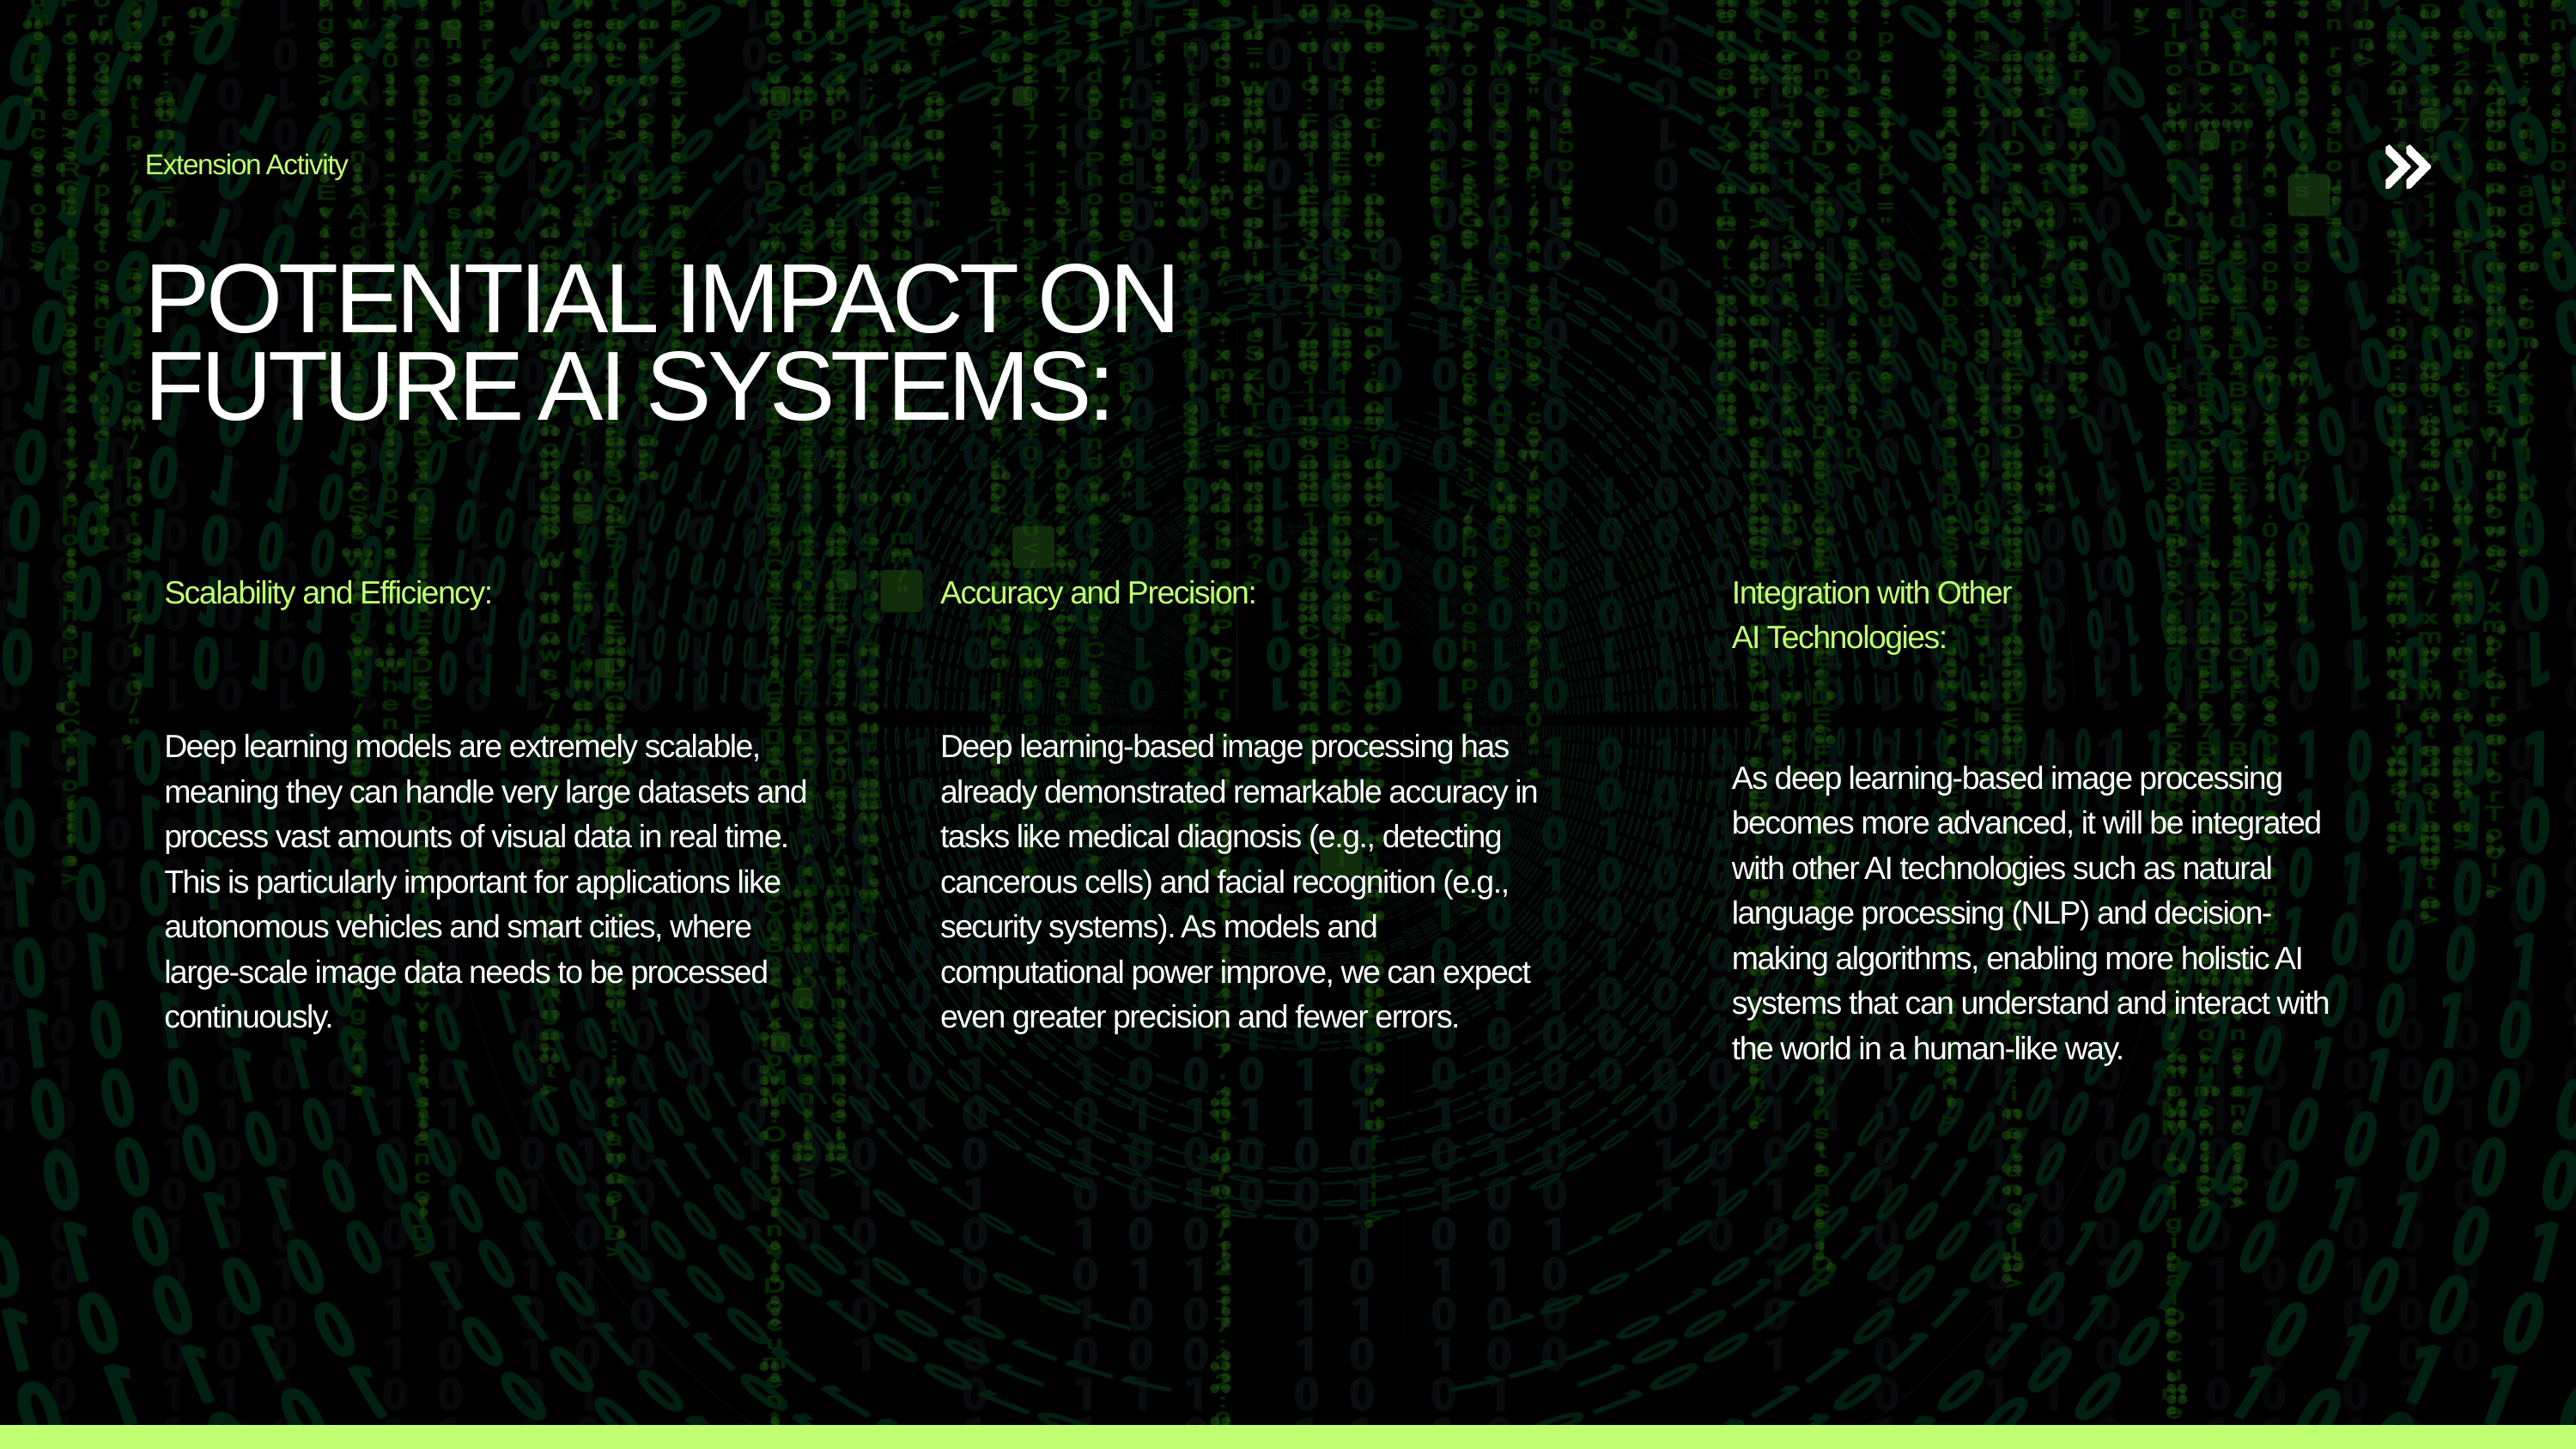

Extension Activity

POTENTIAL IMPACT ON FUTURE AI SYSTEMS:
Scalability and Efficiency:
Accuracy and Precision:
Integration with Other AI Technologies:
Deep learning models are extremely scalable, meaning they can handle very large datasets and process vast amounts of visual data in real time. This is particularly important for applications like autonomous vehicles and smart cities, where large-scale image data needs to be processed continuously.
Deep learning-based image processing has already demonstrated remarkable accuracy in tasks like medical diagnosis (e.g., detecting cancerous cells) and facial recognition (e.g., security systems). As models and computational power improve, we can expect even greater precision and fewer errors.
As deep learning-based image processing becomes more advanced, it will be integrated with other AI technologies such as natural language processing (NLP) and decision-making algorithms, enabling more holistic AI systems that can understand and interact with the world in a human-like way.